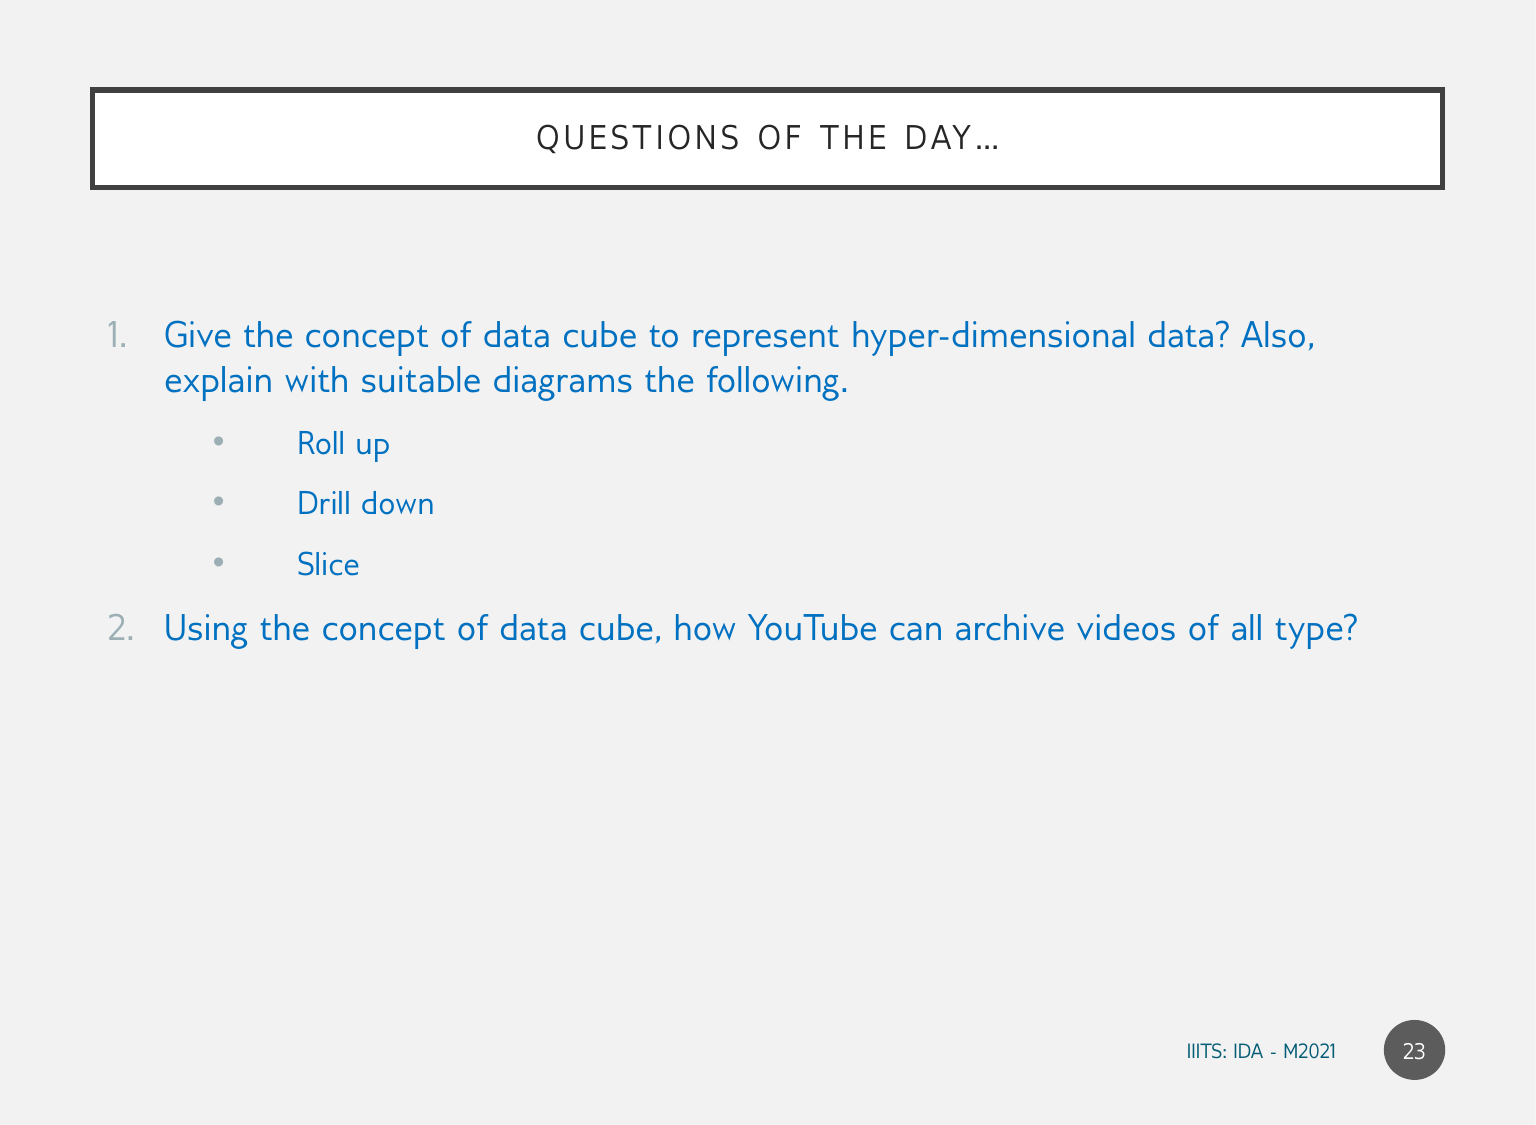

# Questions of the day…
Give the concept of data cube to represent hyper-dimensional data? Also, explain with suitable diagrams the following.
Roll up
Drill down
Slice
Using the concept of data cube, how YouTube can archive videos of all type?
23
IIITS: IDA - M2021